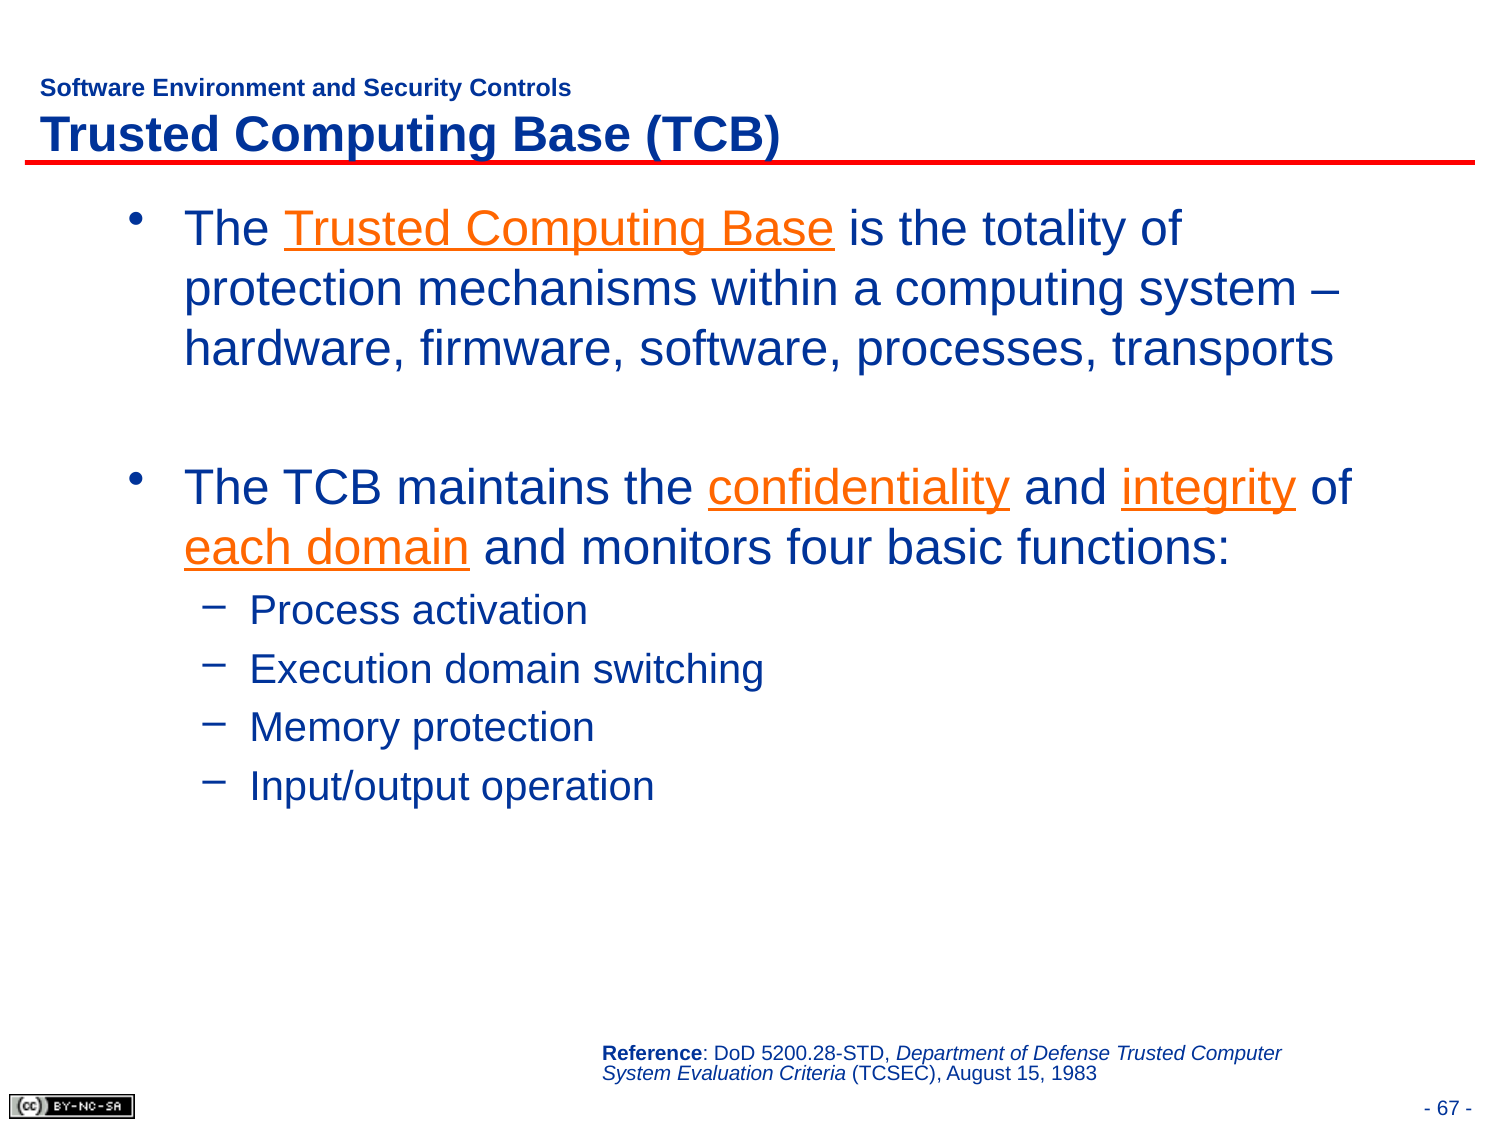

# Software Environment and Security Controls Trusted Computing Base (TCB)
The Trusted Computing Base is the totality of protection mechanisms within a computing system – hardware, firmware, software, processes, transports

The TCB maintains the confidentiality and integrity of each domain and monitors four basic functions:
Process activation
Execution domain switching
Memory protection
Input/output operation
Reference: DoD 5200.28-STD, Department of Defense Trusted Computer System Evaluation Criteria (TCSEC), August 15, 1983
- 67 -